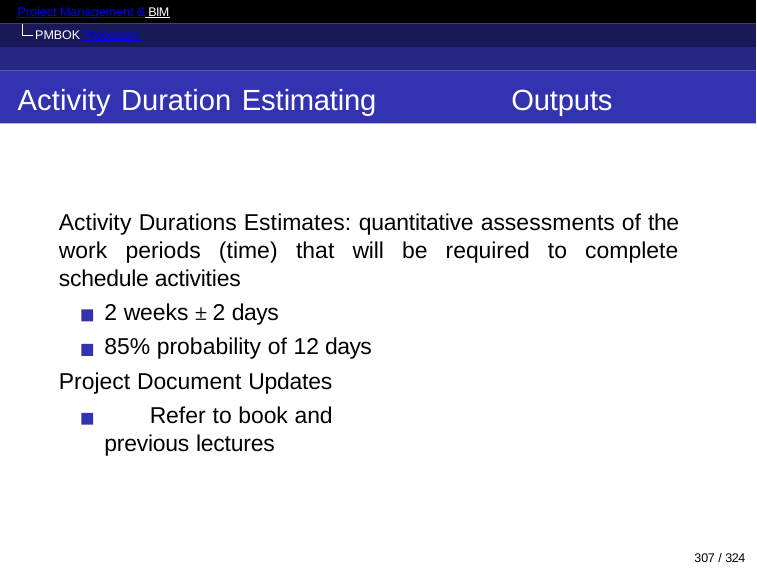

Project Management & BIM PMBOK Processes

Activity Duration Estimating
Outputs
Activity Durations Estimates: quantitative assessments of the work periods (time) that will be required to complete schedule activities
2 weeks ± 2 days
85% probability of 12 days Project Document Updates
Refer to book and previous lectures

307 / 324